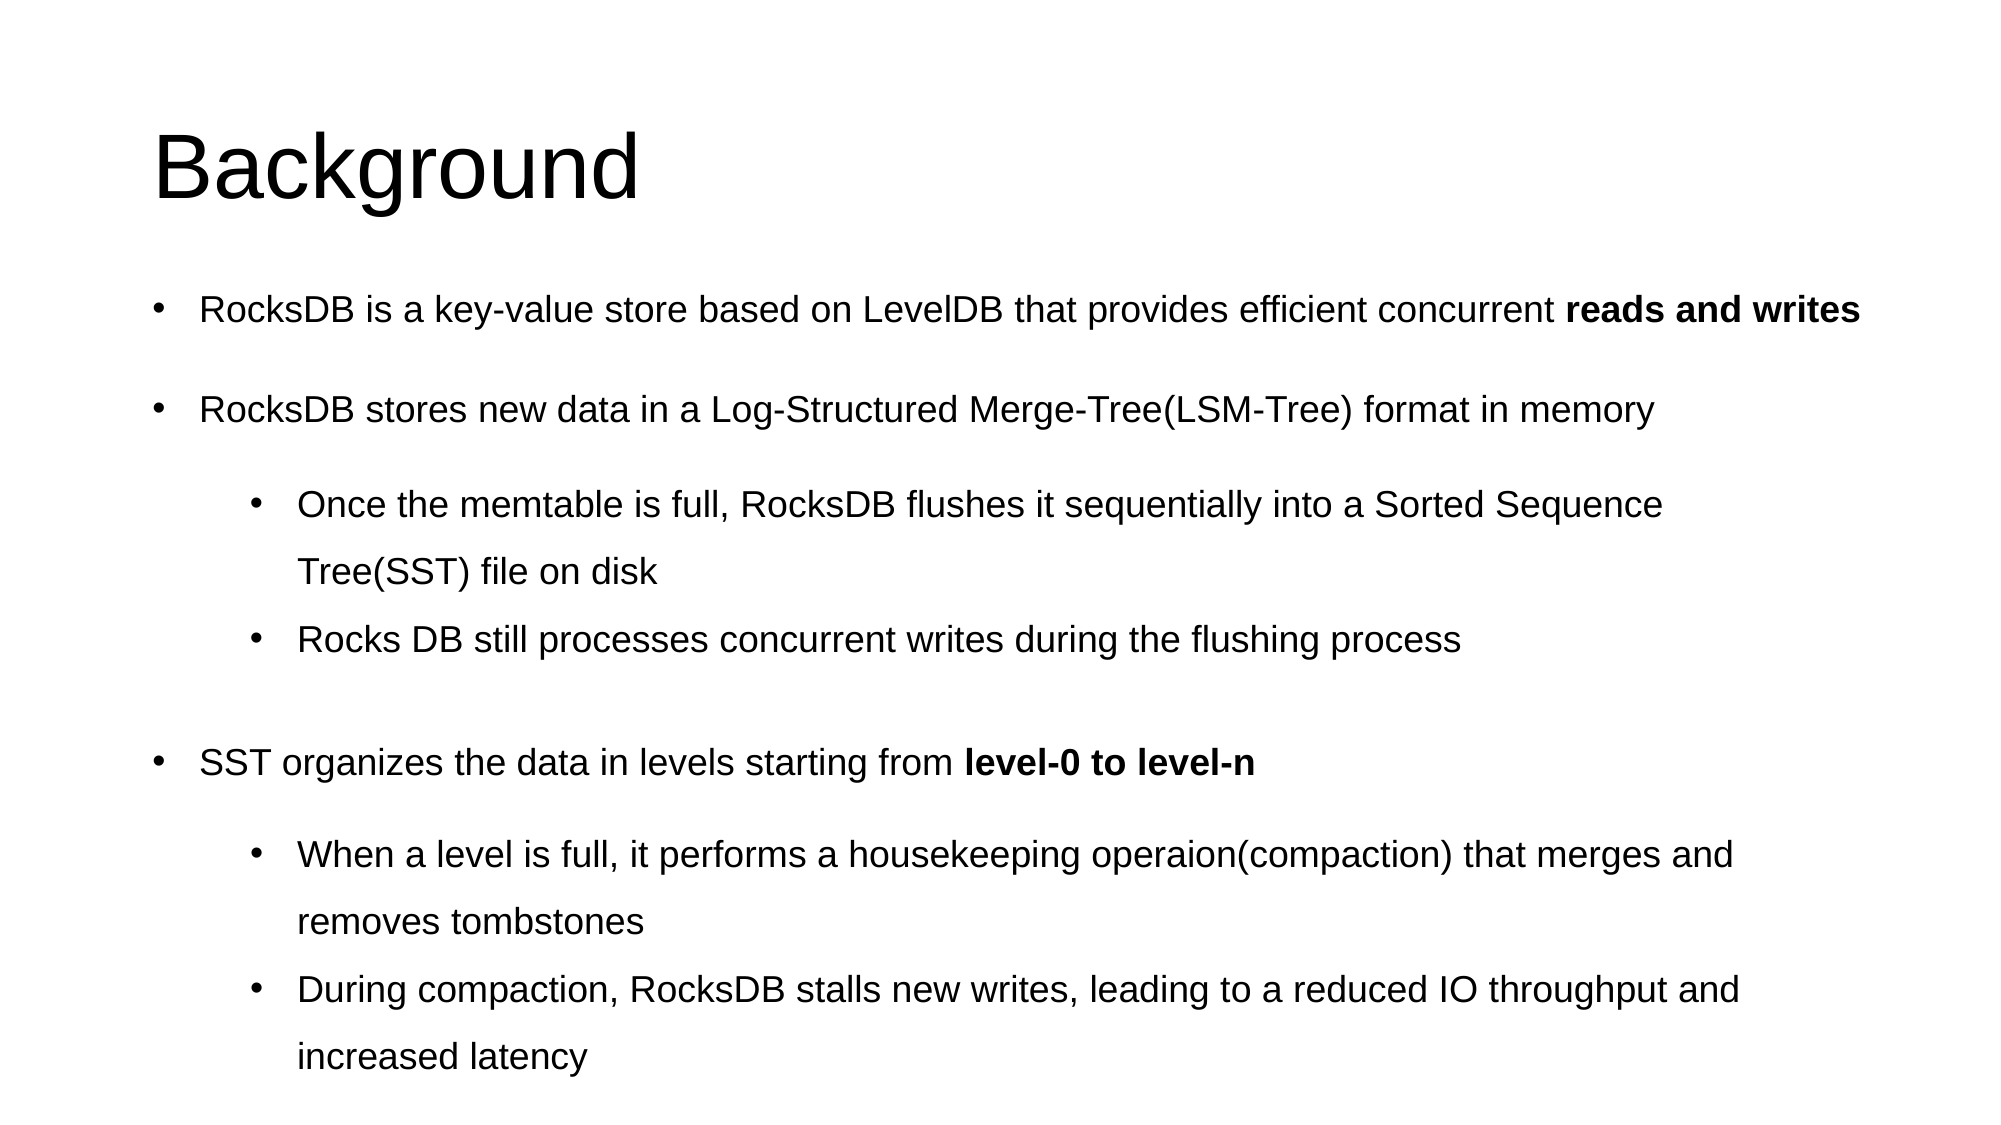

# Background
RocksDB is a key-value store based on LevelDB that provides efficient concurrent reads and writes
RocksDB stores new data in a Log-Structured Merge-Tree(LSM-Tree) format in memory
Once the memtable is full, RocksDB flushes it sequentially into a Sorted Sequence Tree(SST) file on disk
Rocks DB still processes concurrent writes during the flushing process
SST organizes the data in levels starting from level-0 to level-n
When a level is full, it performs a housekeeping operaion(compaction) that merges and removes tombstones
During compaction, RocksDB stalls new writes, leading to a reduced IO throughput and increased latency